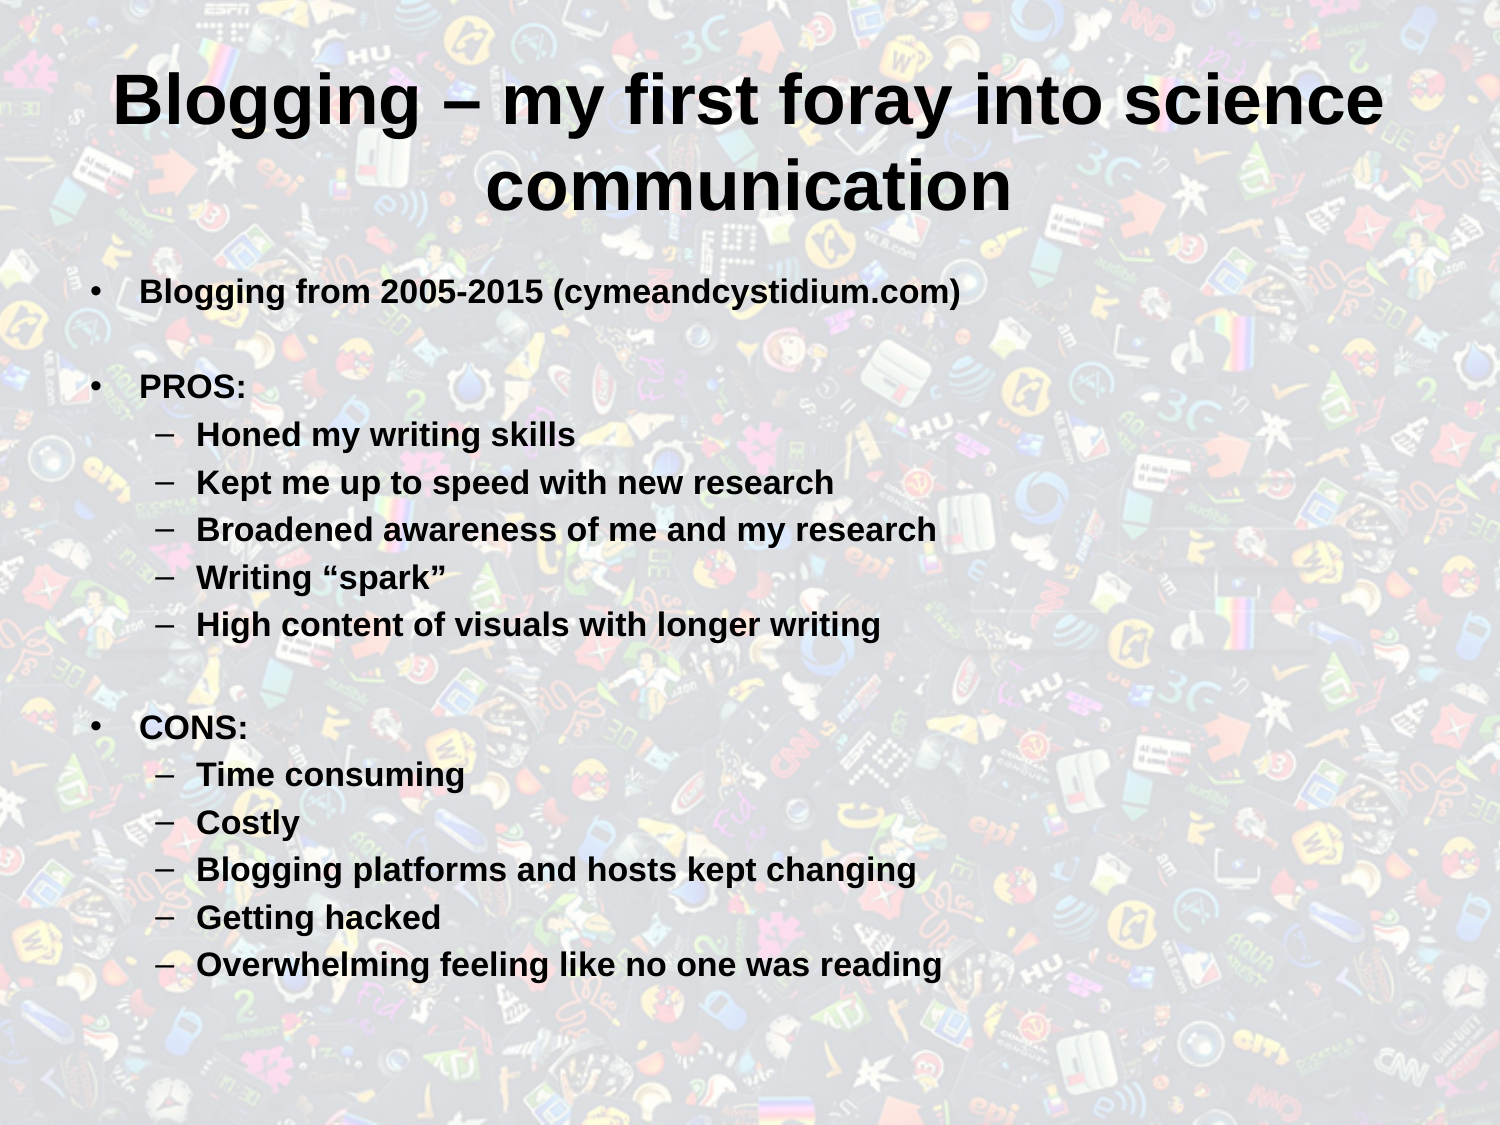

# Blogging – my first foray into science communication
Blogging from 2005-2015 (cymeandcystidium.com)

PROS:
Honed my writing skills
Kept me up to speed with new research
Broadened awareness of me and my research
Writing “spark”
High content of visuals with longer writing

CONS:
Time consuming
Costly
Blogging platforms and hosts kept changing
Getting hacked
Overwhelming feeling like no one was reading